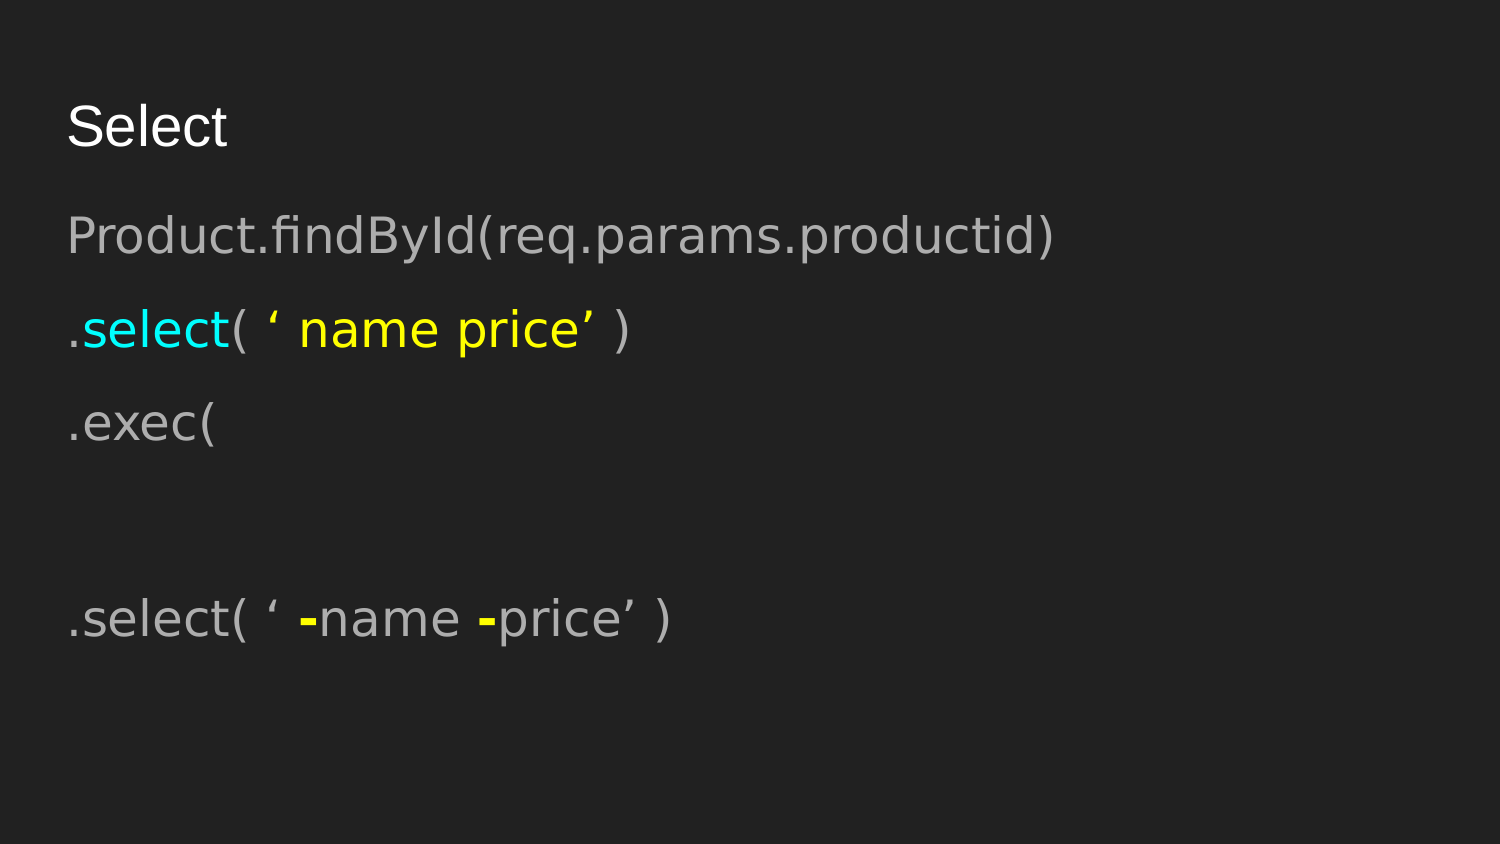

# Select
Product.findById(req.params.productid)
.select( ‘ name price’ )
.exec(

.select( ‘ -name -price’ )